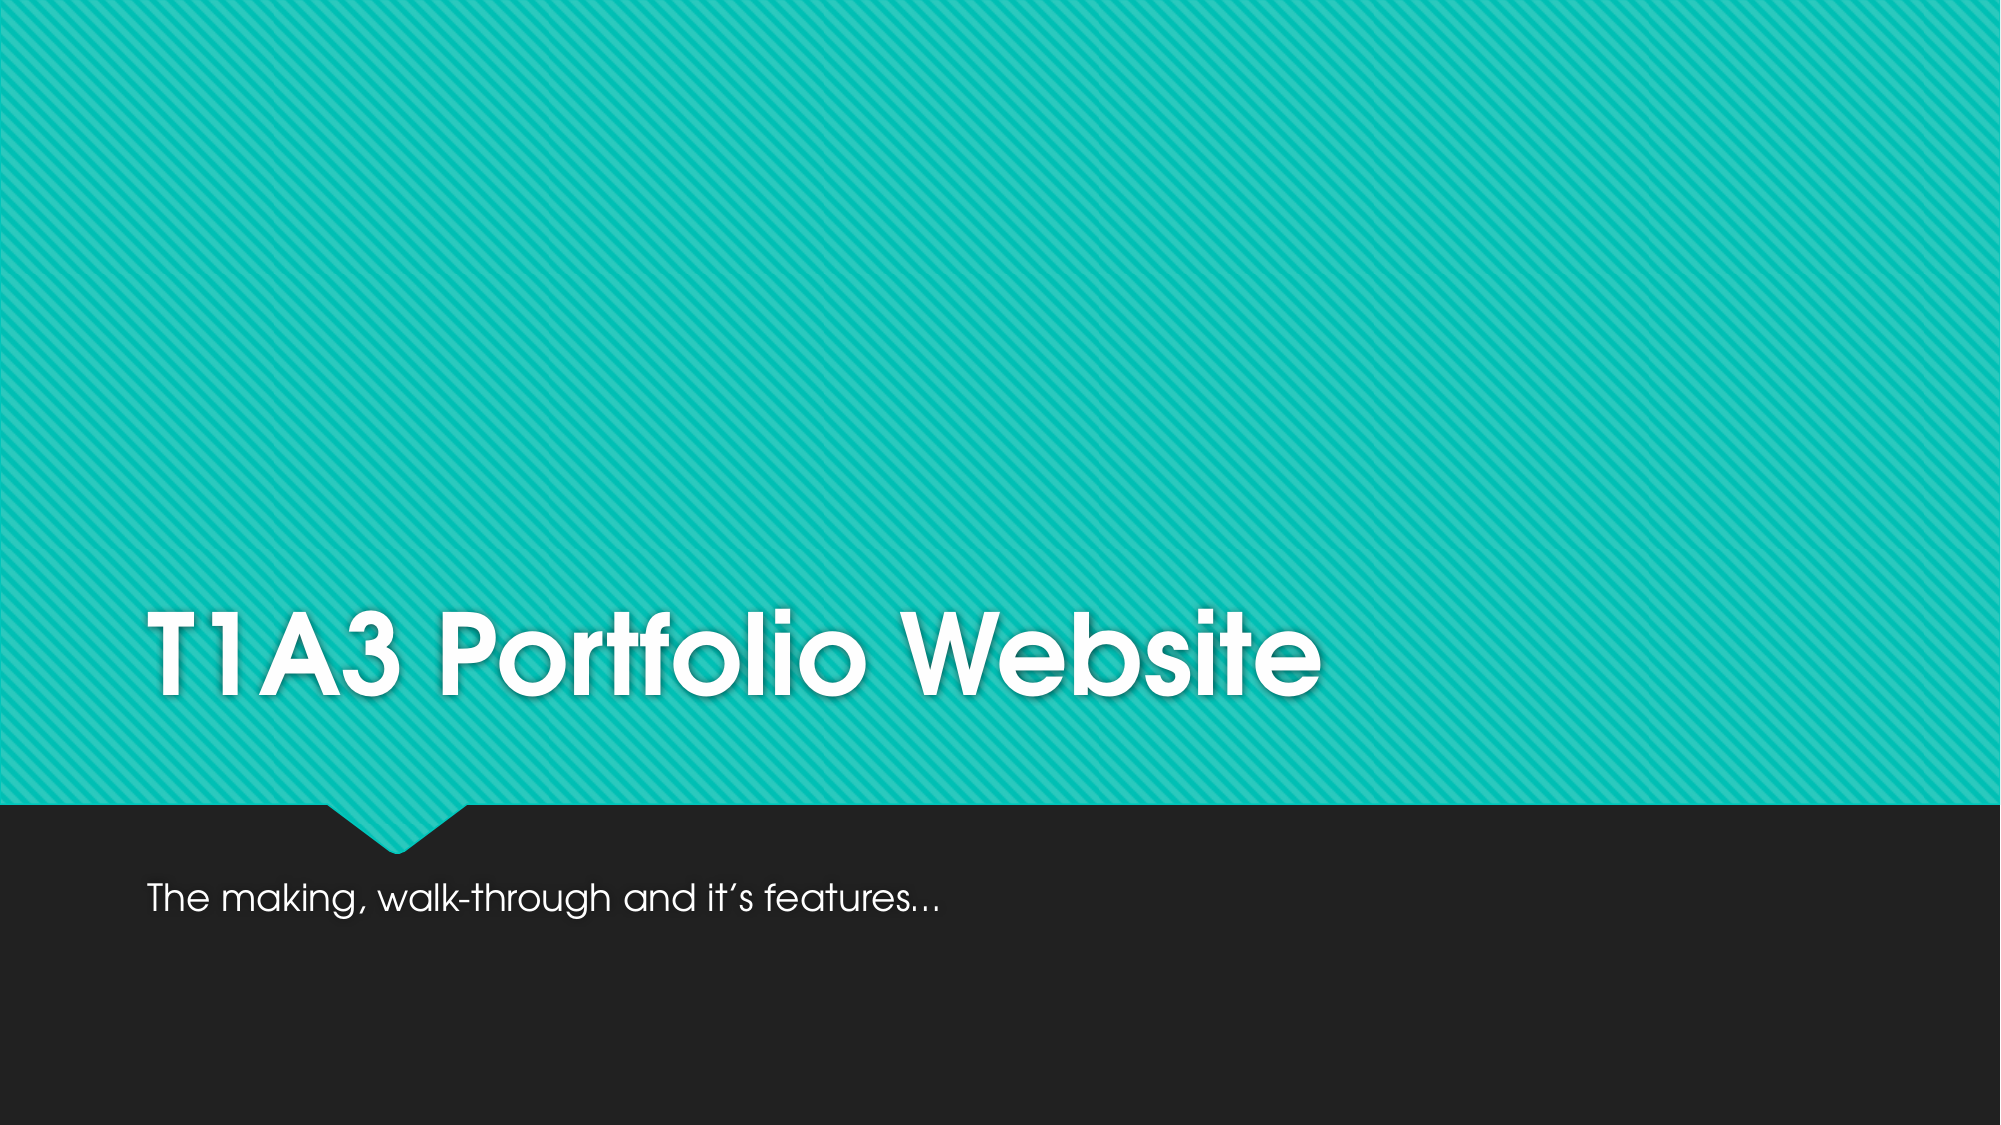

# T1A3 Portfolio Website
The making, walk-through and it’s features…